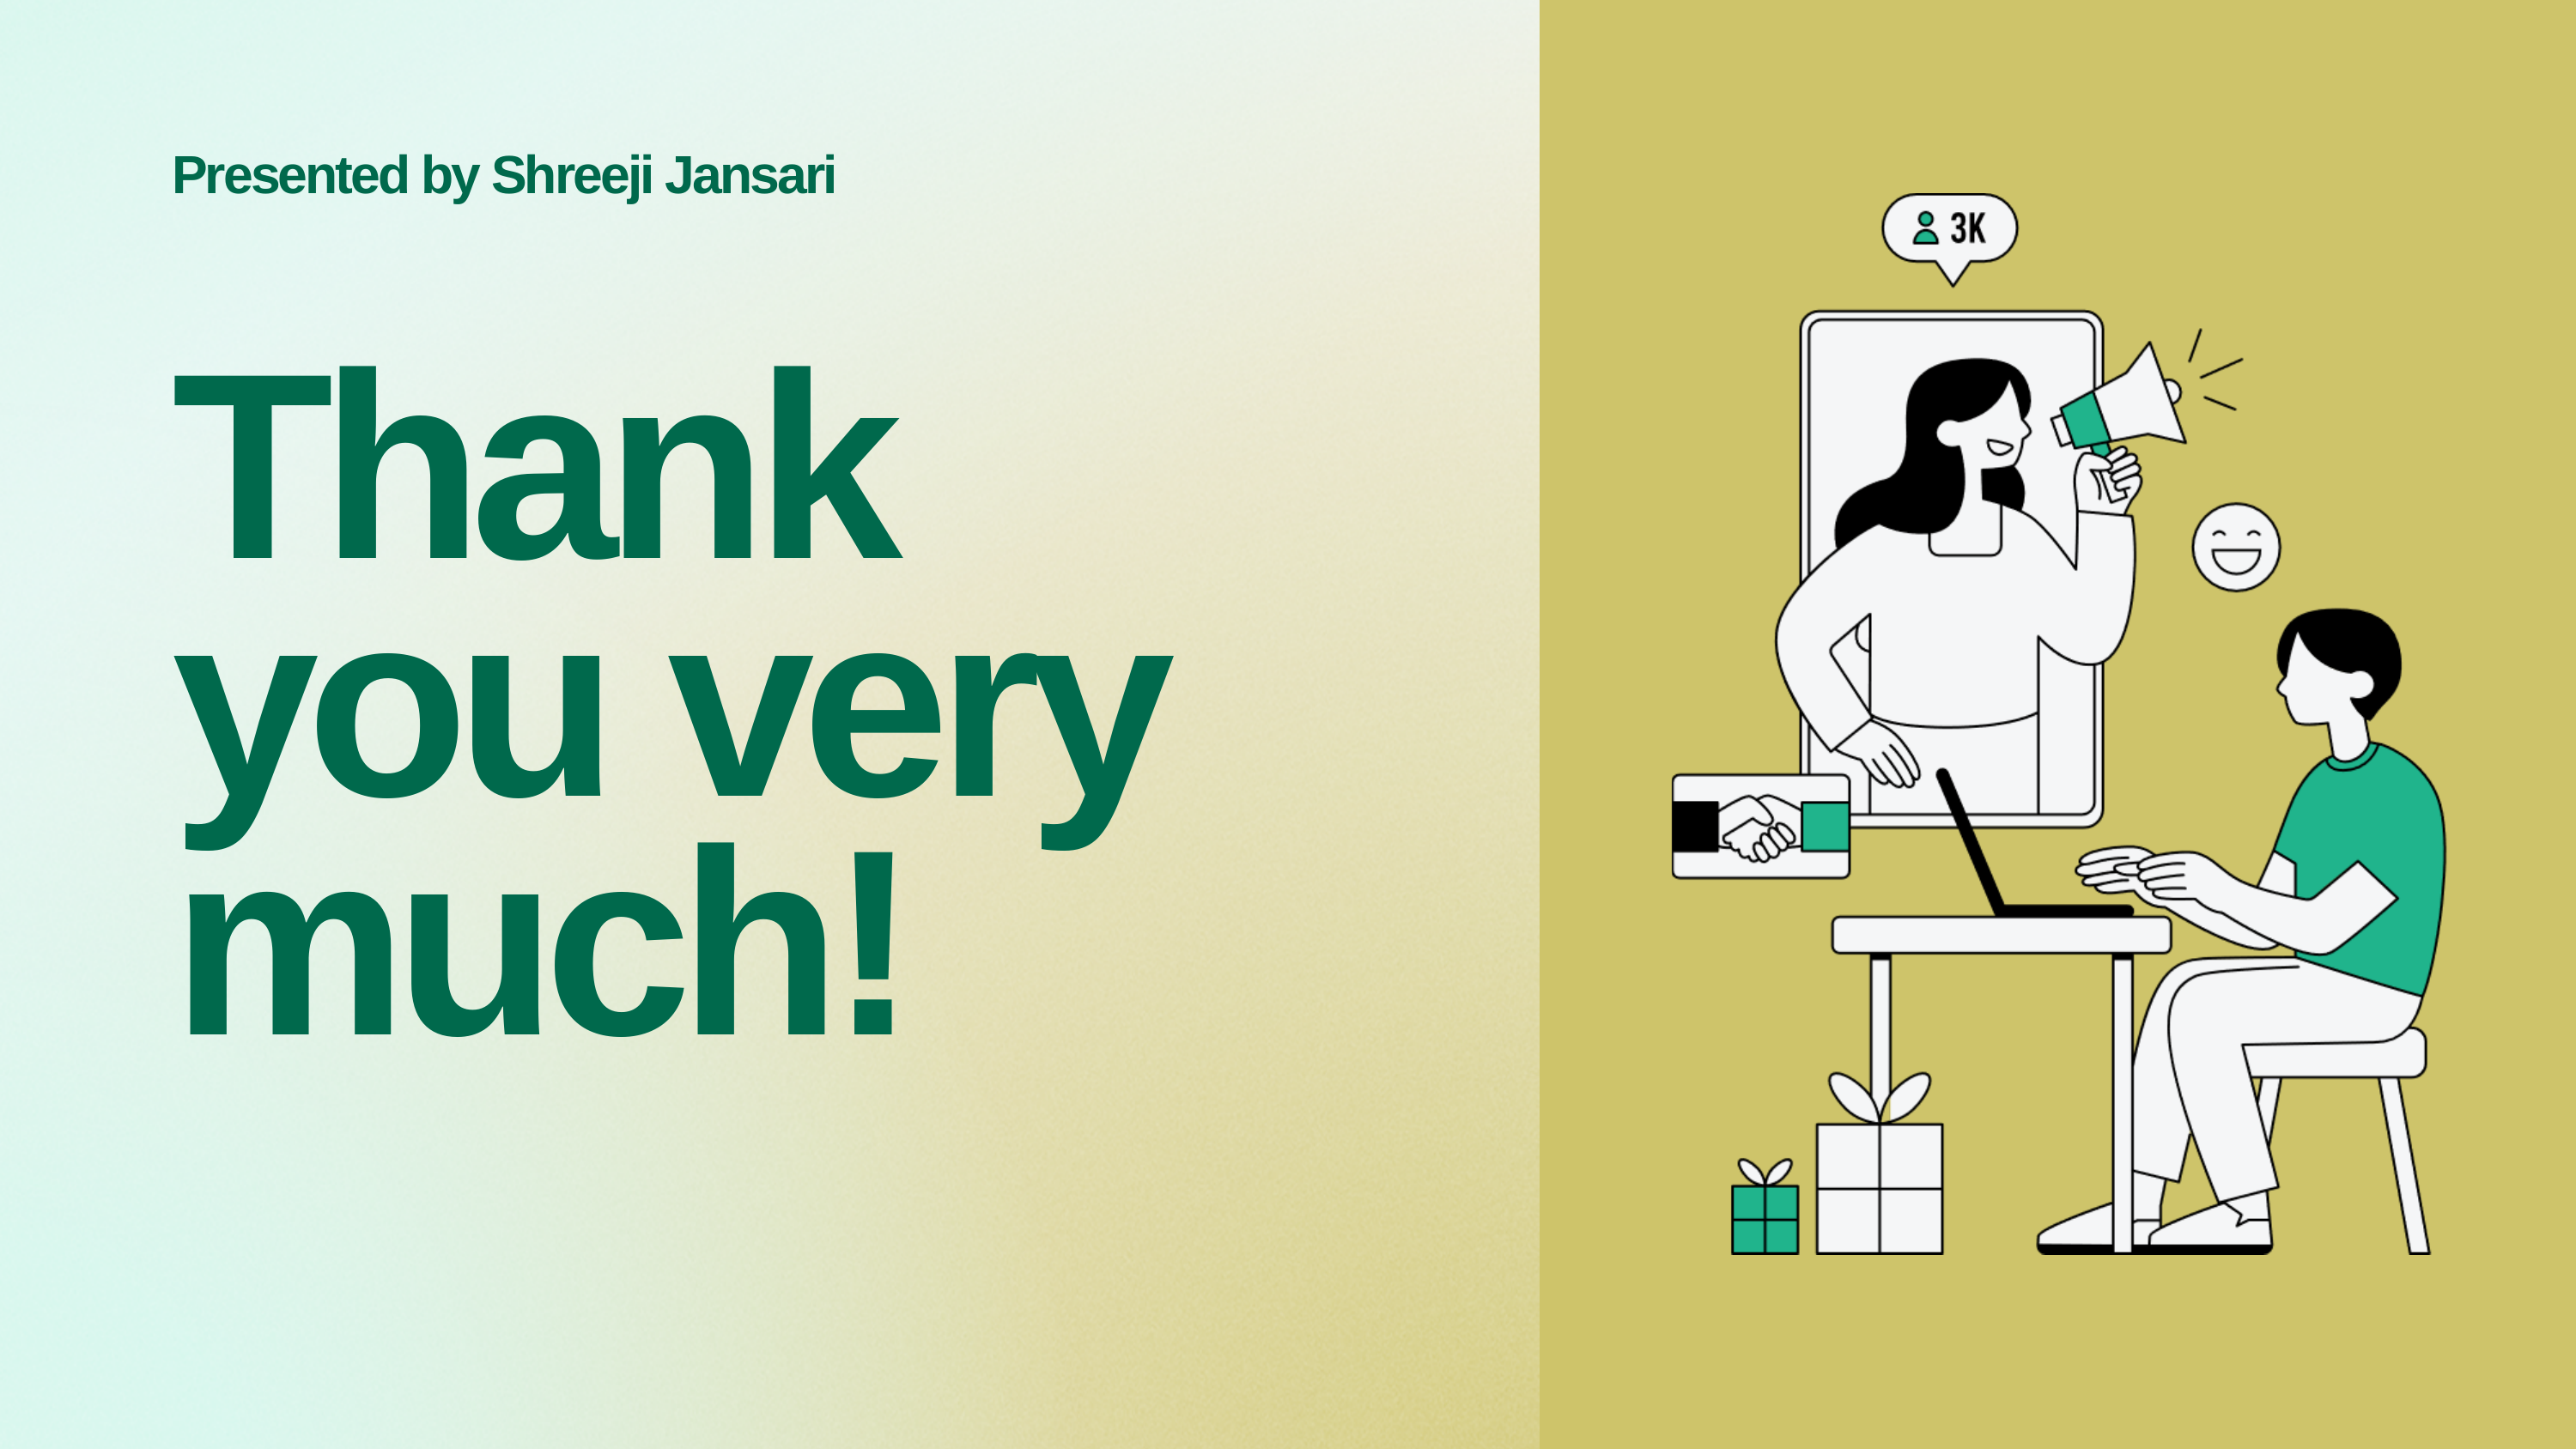

Presented by Shreeji Jansari

Thank you very much!